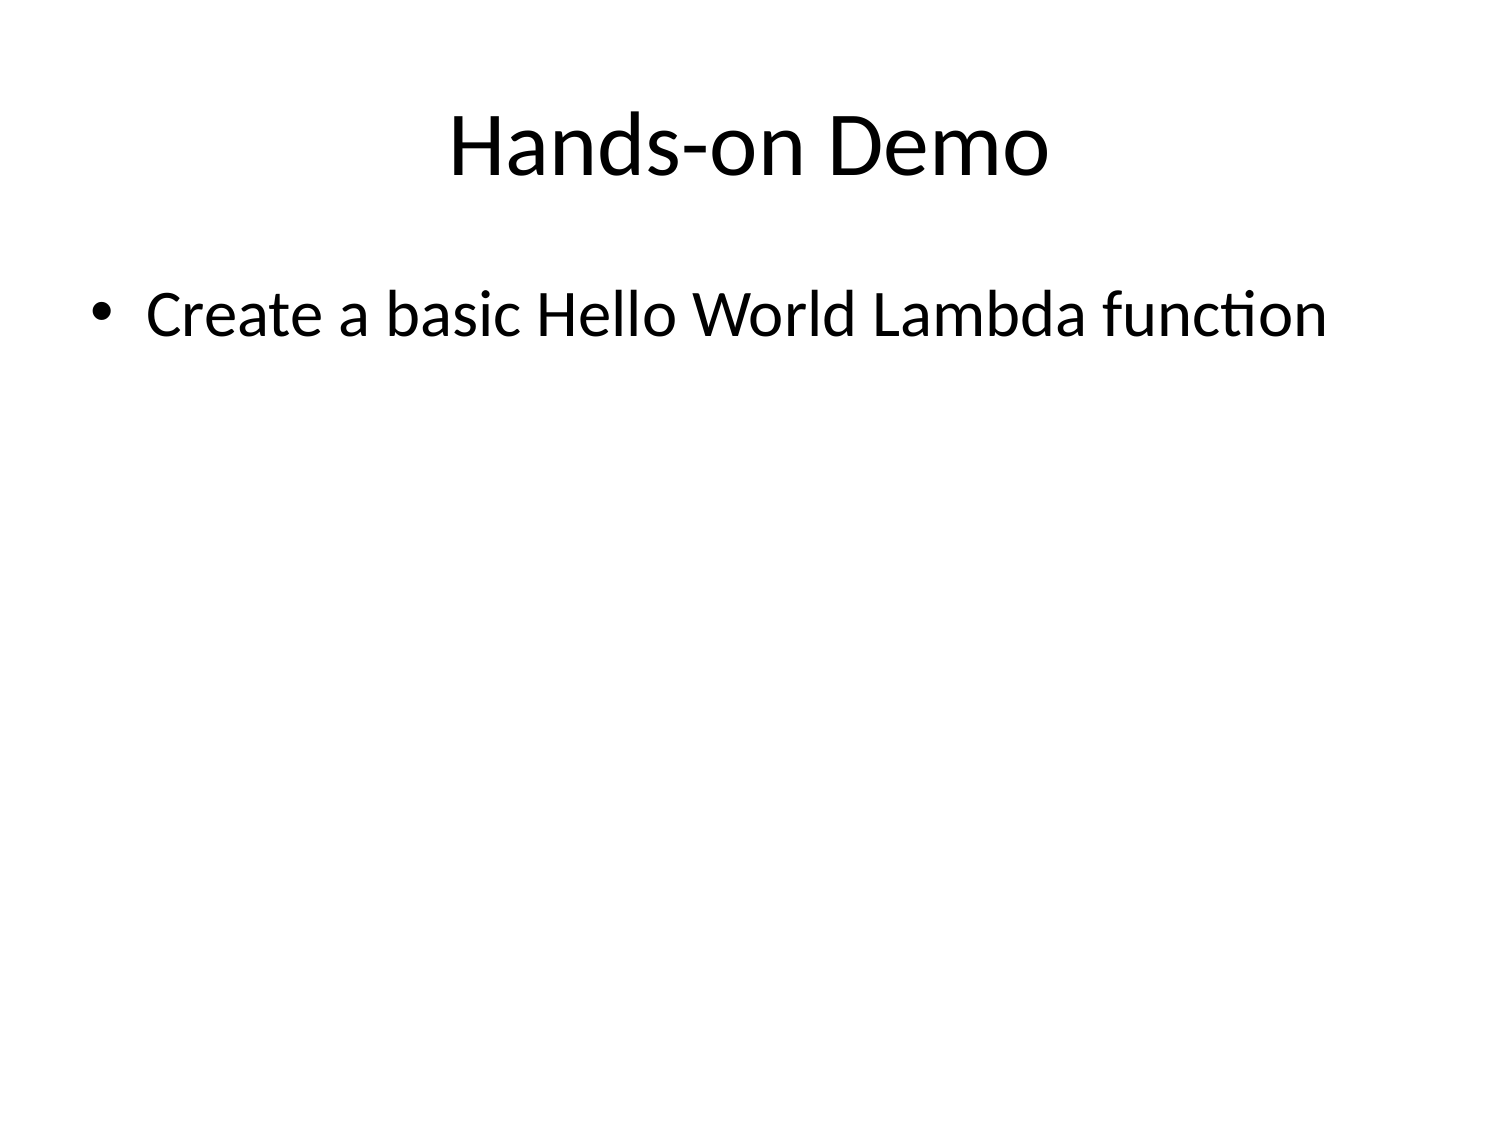

# Hands-on Demo
Create a basic Hello World Lambda function